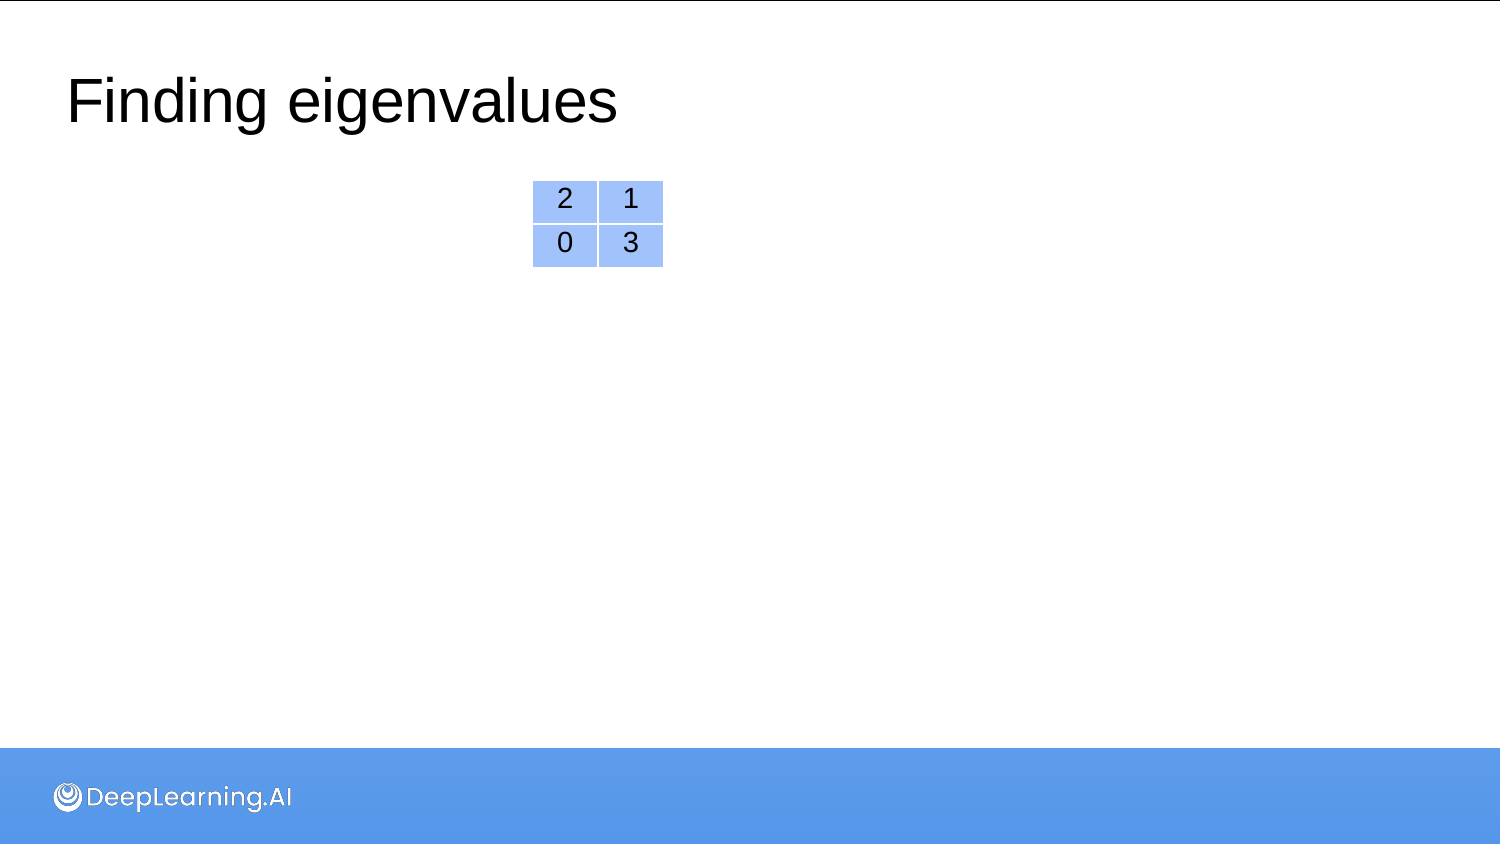

# Finding eigenvalues
| 2 | 1 |
| --- | --- |
| 0 | 3 |